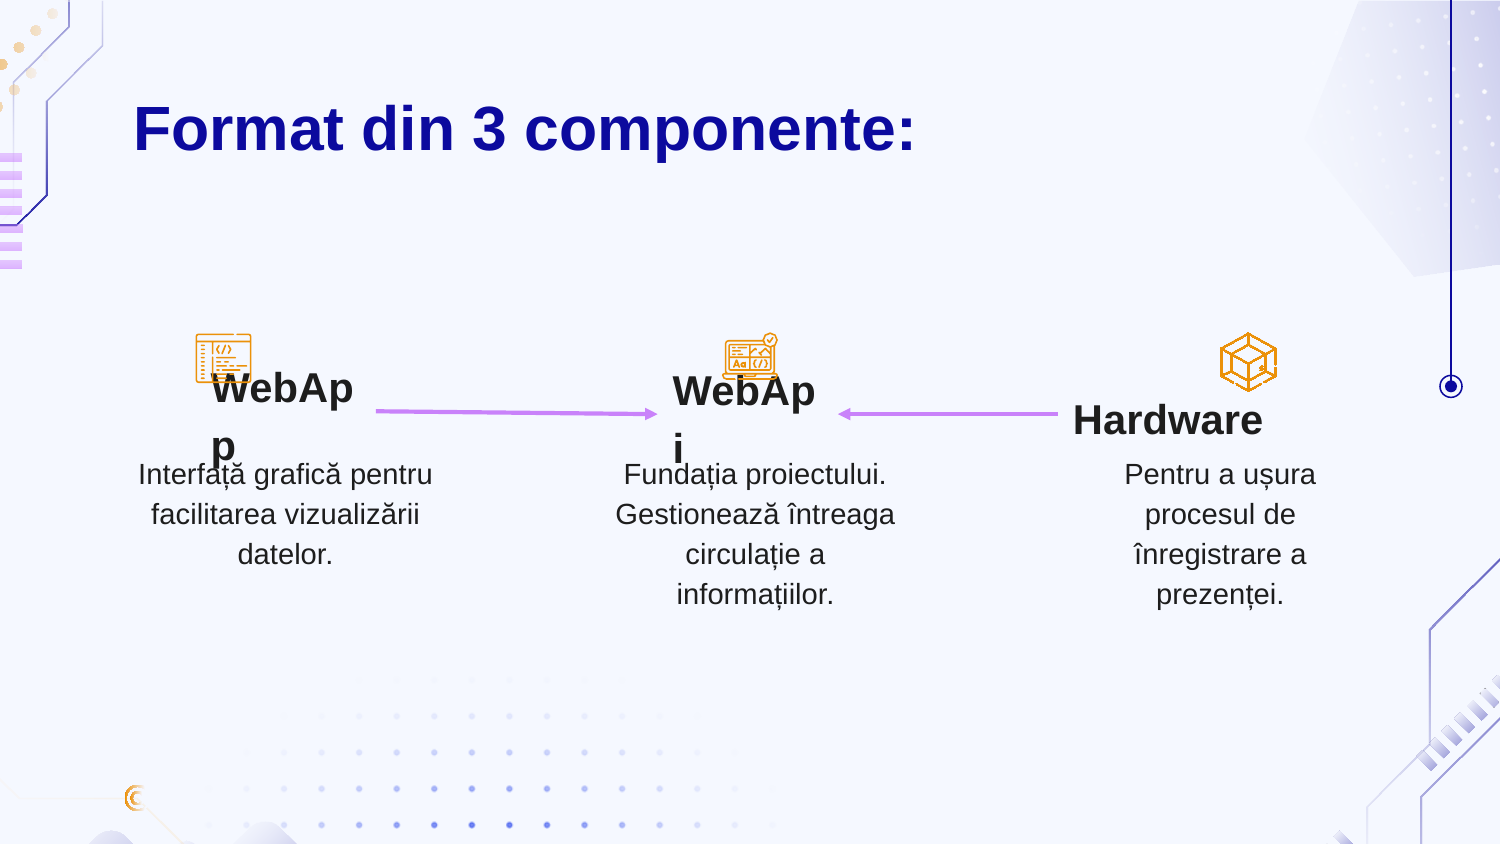

# Format din 3 componente:

WebApp
WebApi
Hardware
Interfață grafică pentru facilitarea vizualizării datelor.
Fundația proiectului. Gestionează întreaga circulație a informațiilor.
Pentru a ușura procesul de înregistrare a prezenței.